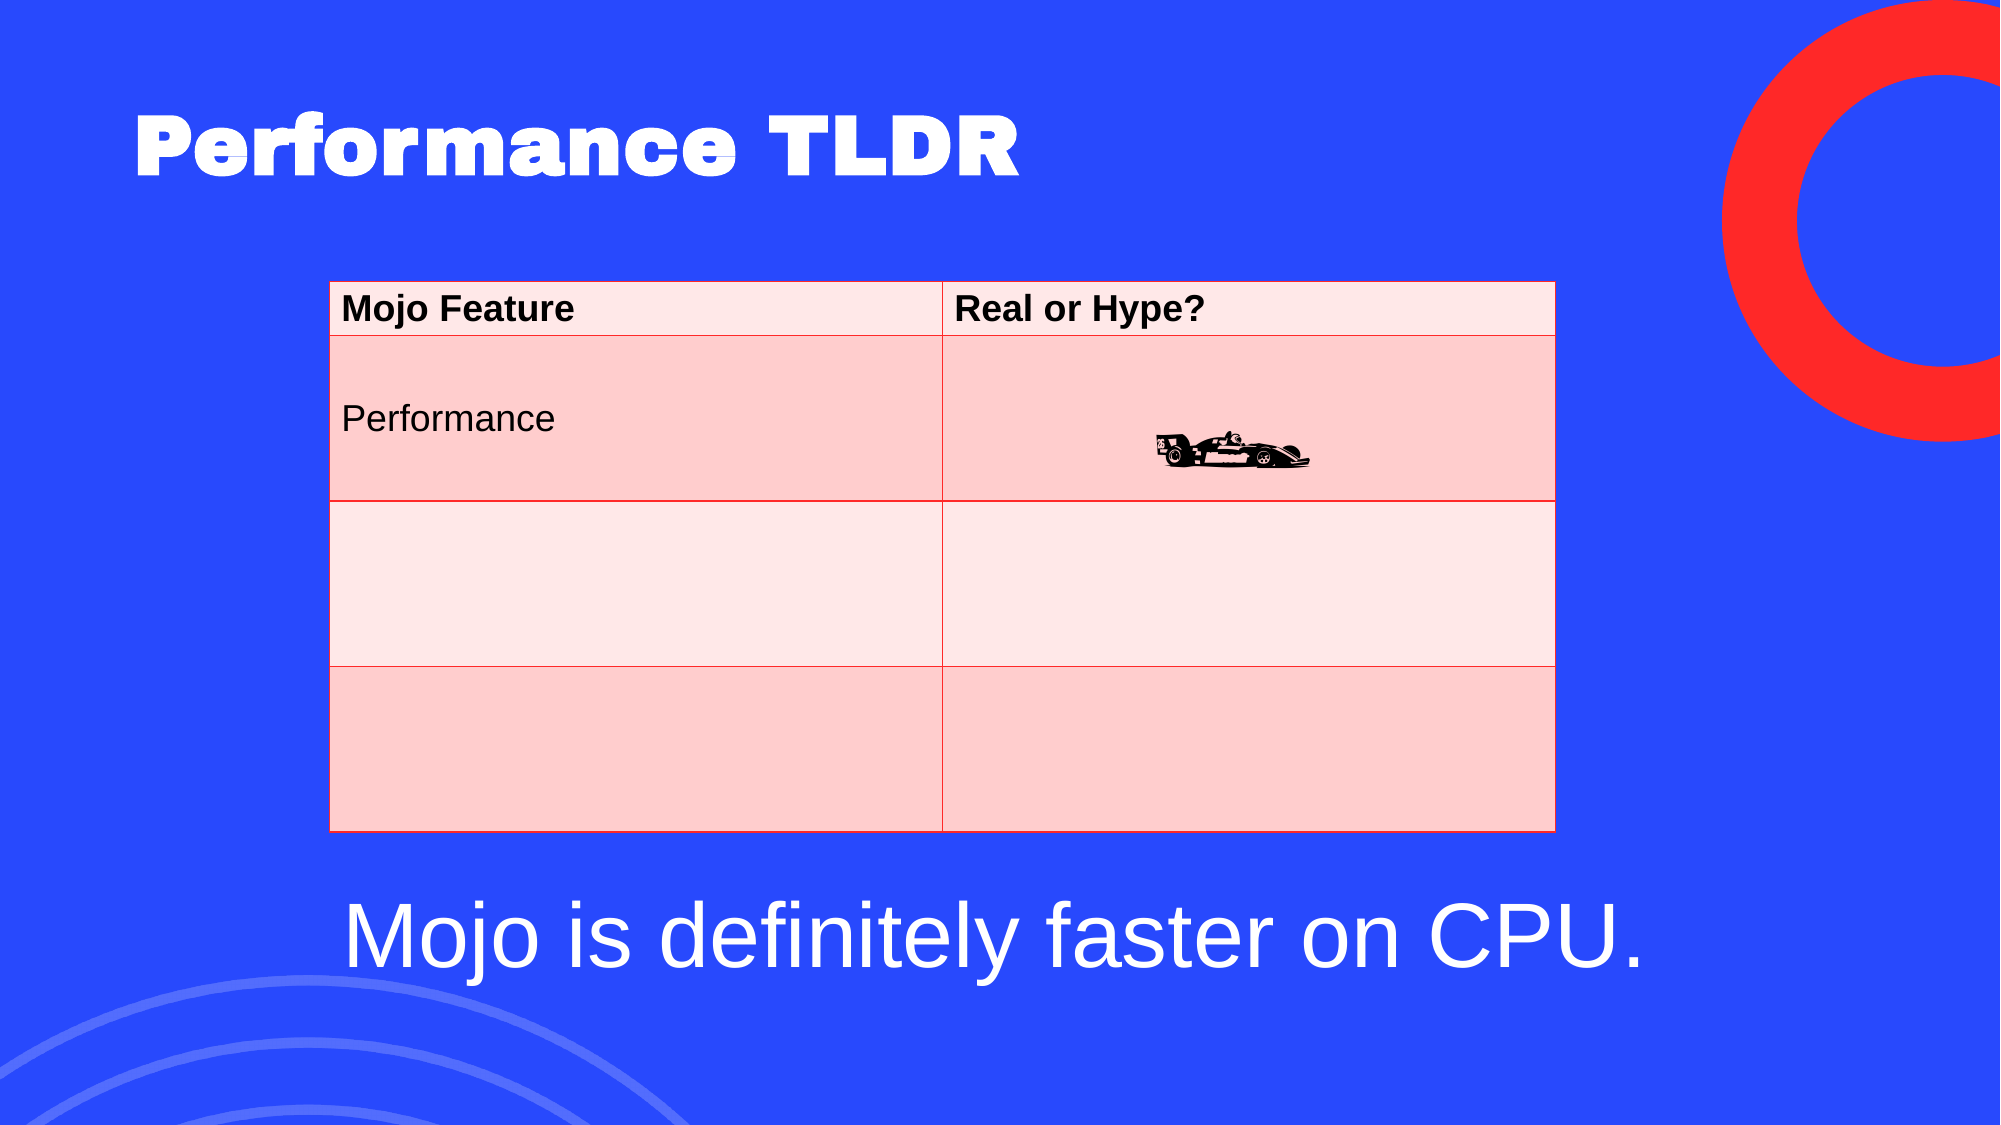

# Performance TLDR
| Mojo Feature | Real or Hype? |
| --- | --- |
| Performance | 🏎️ |
|  |  |
|  |  |
Mojo is definitely faster on CPU.